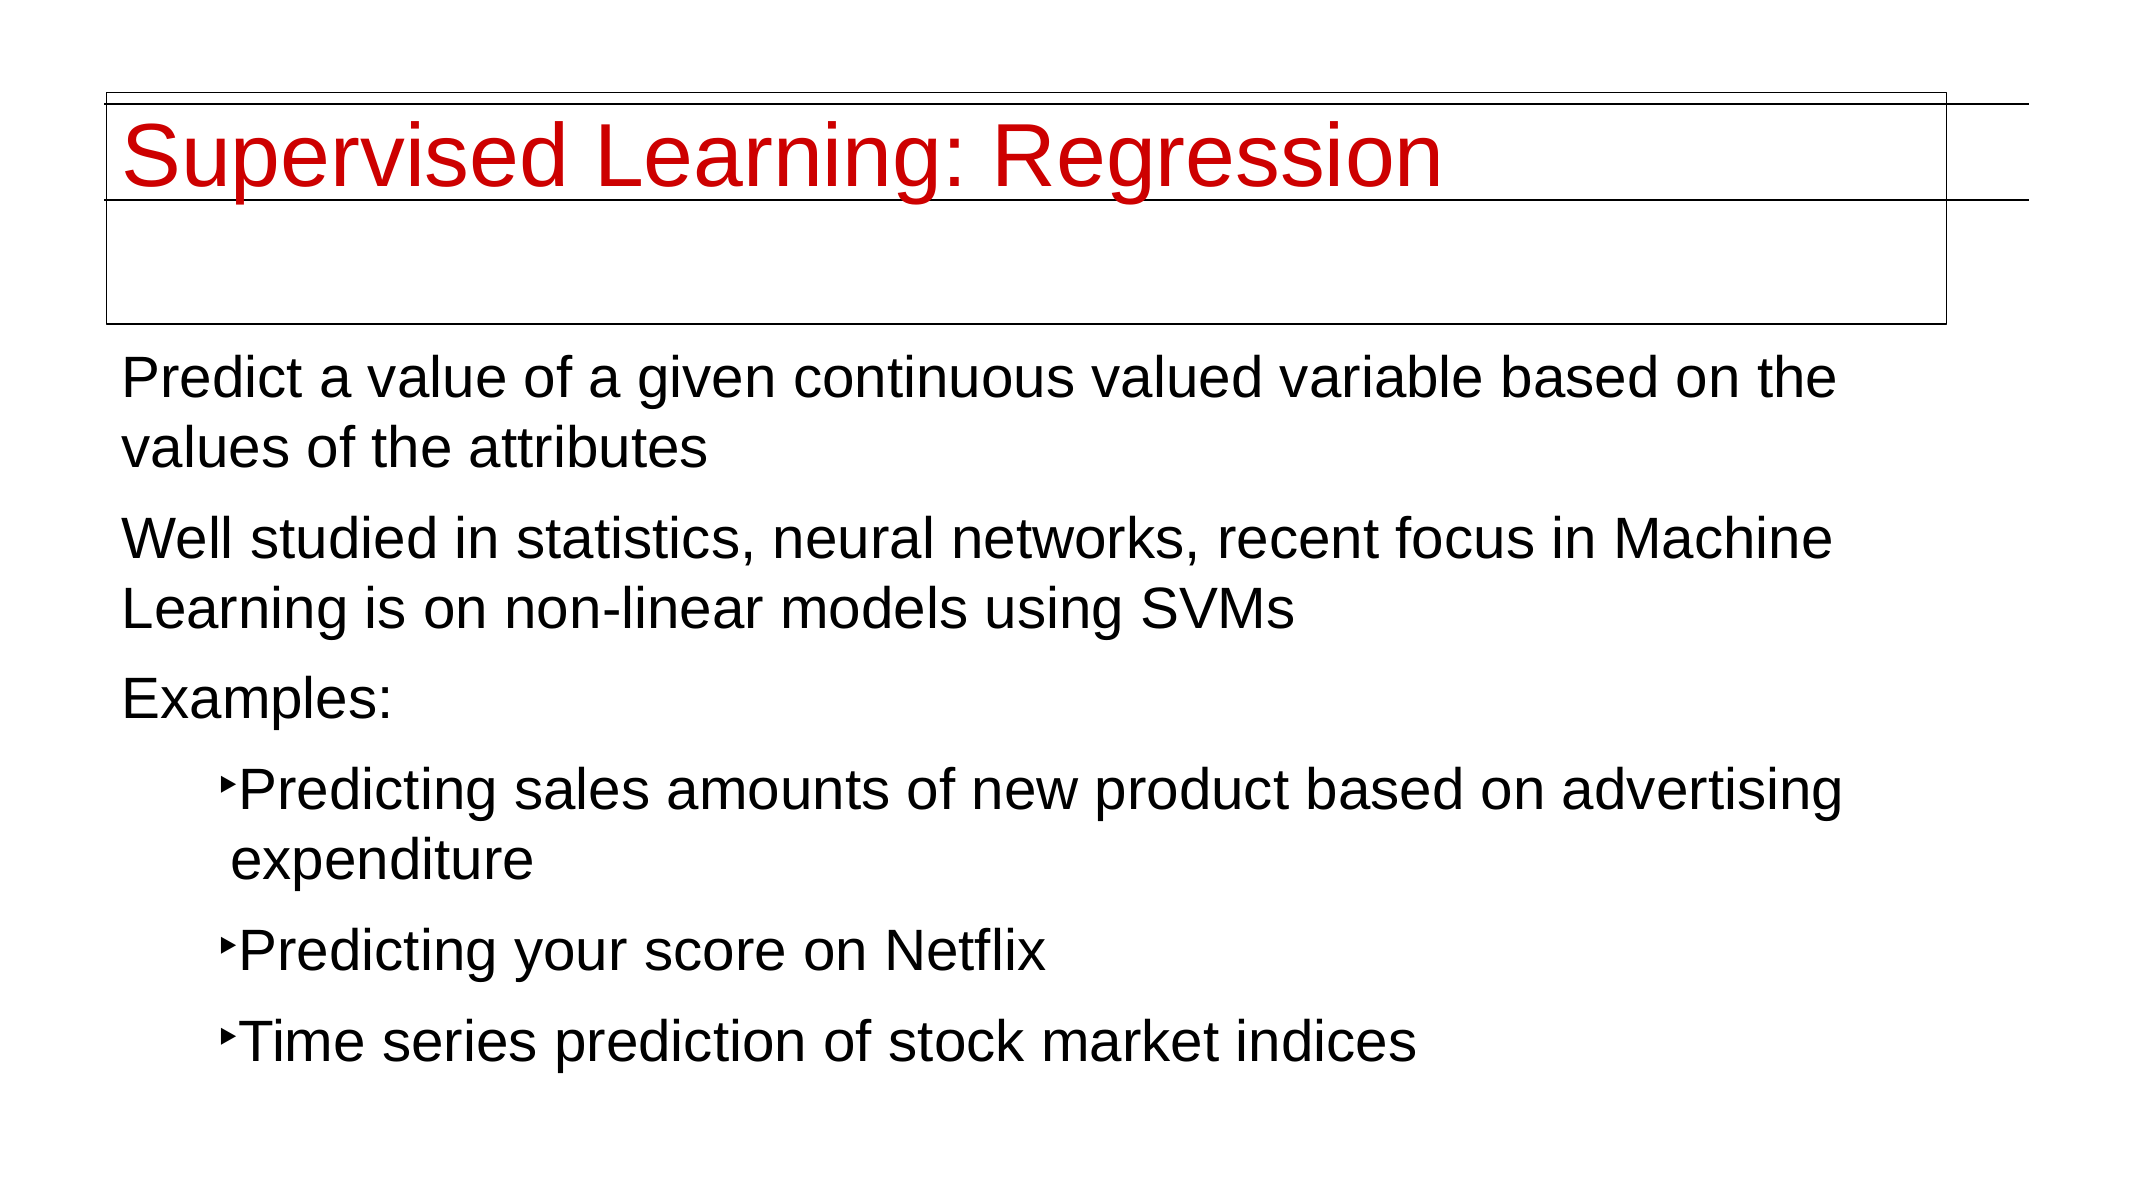

# Supervised Learning: Regression
Predict a value of a given continuous valued variable based on the values of the attributes
Well studied in statistics, neural networks, recent focus in Machine Learning is on non-linear models using SVMs
Examples:
Predicting sales amounts of new product based on advertising expenditure
Predicting your score on Netflix
Time series prediction of stock market indices